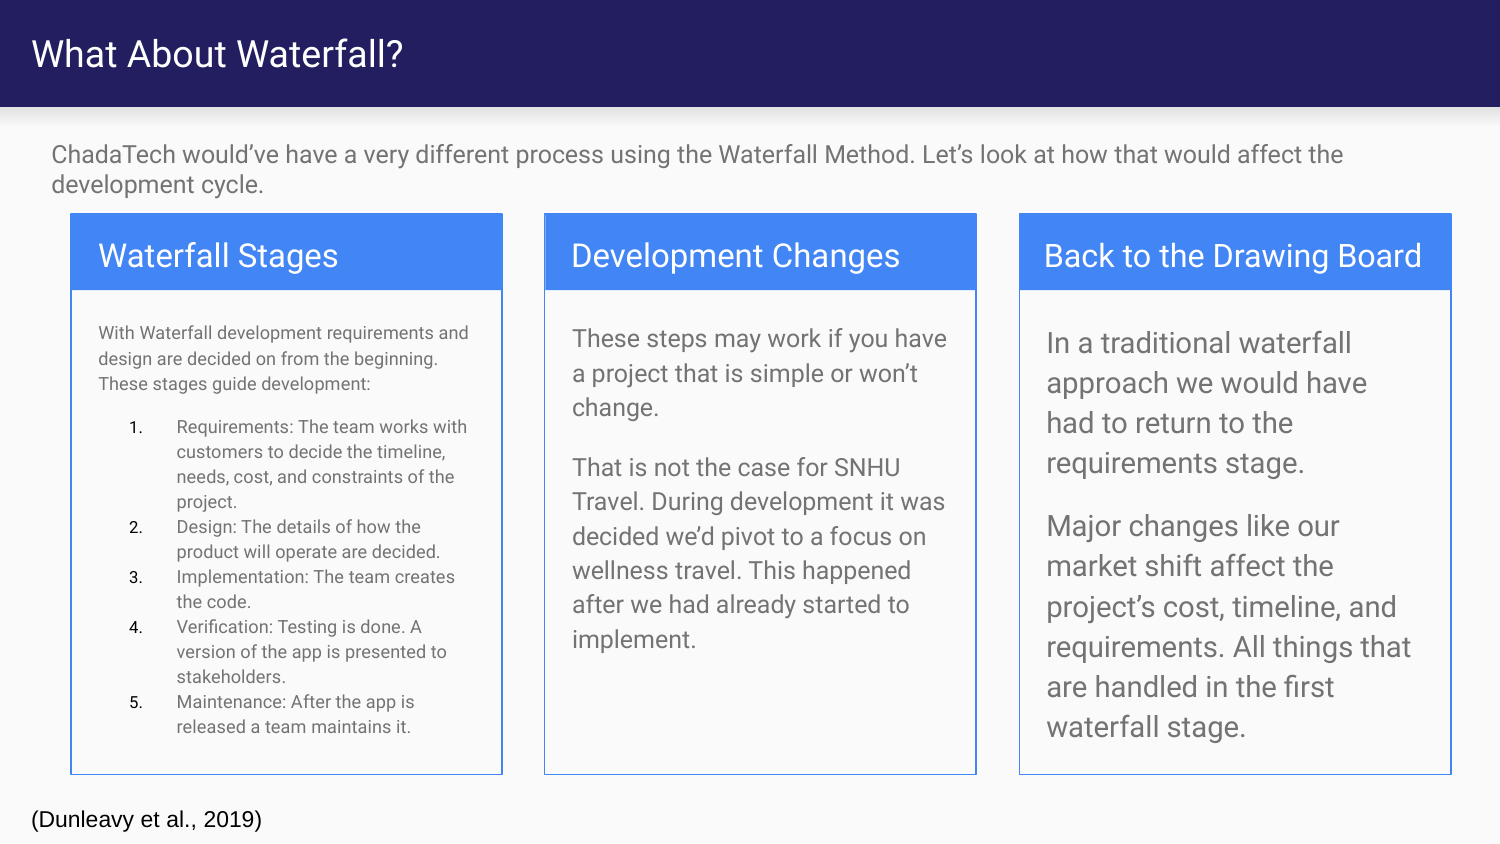

# What About Waterfall?
ChadaTech would’ve have a very different process using the Waterfall Method. Let’s look at how that would affect the development cycle.

Waterfall Stages

Development Changes

Back to the Drawing Board
With Waterfall development requirements and design are decided on from the beginning. These stages guide development:
Requirements: The team works with customers to decide the timeline, needs, cost, and constraints of the project.
Design: The details of how the product will operate are decided.
Implementation: The team creates the code.
Verification: Testing is done. A version of the app is presented to stakeholders.
Maintenance: After the app is released a team maintains it.

These steps may work if you have a project that is simple or won’t change.
That is not the case for SNHU Travel. During development it was decided we’d pivot to a focus on wellness travel. This happened after we had already started to implement.
In a traditional waterfall approach we would have had to return to the requirements stage.
Major changes like our market shift affect the project’s cost, timeline, and requirements. All things that are handled in the first waterfall stage.
(Dunleavy et al., 2019)